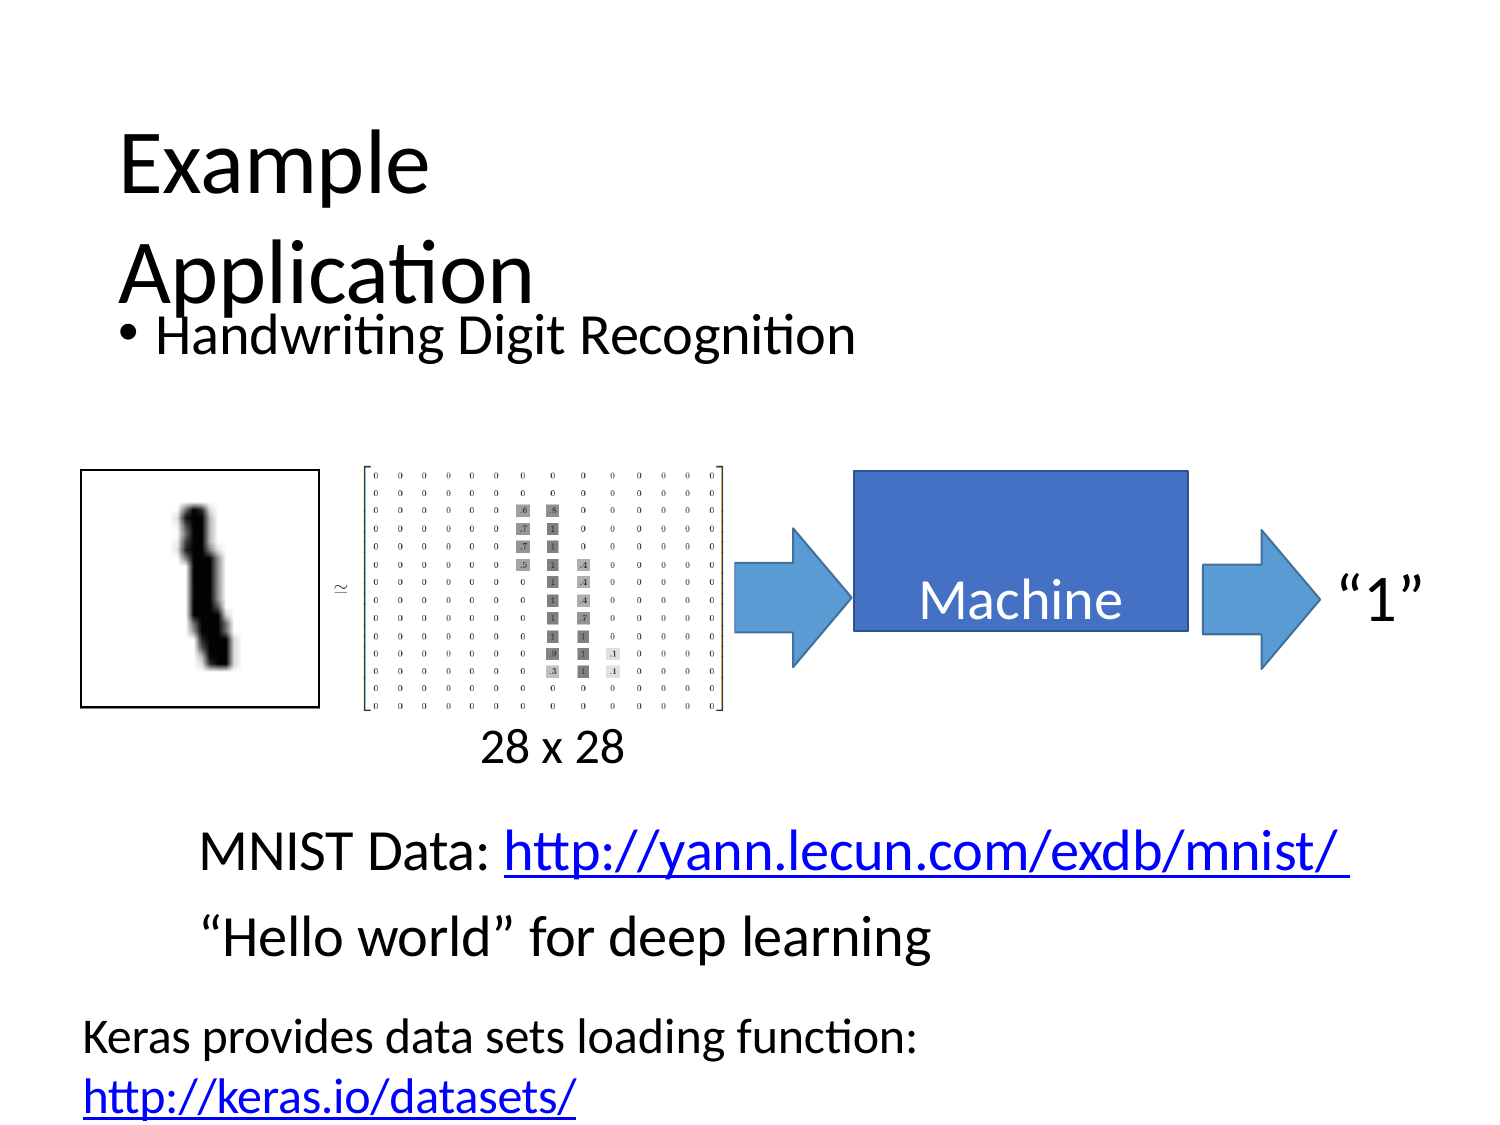

# Example Application
Handwriting Digit Recognition

Machine

“1”
28 x 28
MNIST Data: http://yann.lecun.com/exdb/mnist/  “Hello world” for deep learning
Keras provides data sets loading function: http://keras.io/datasets/